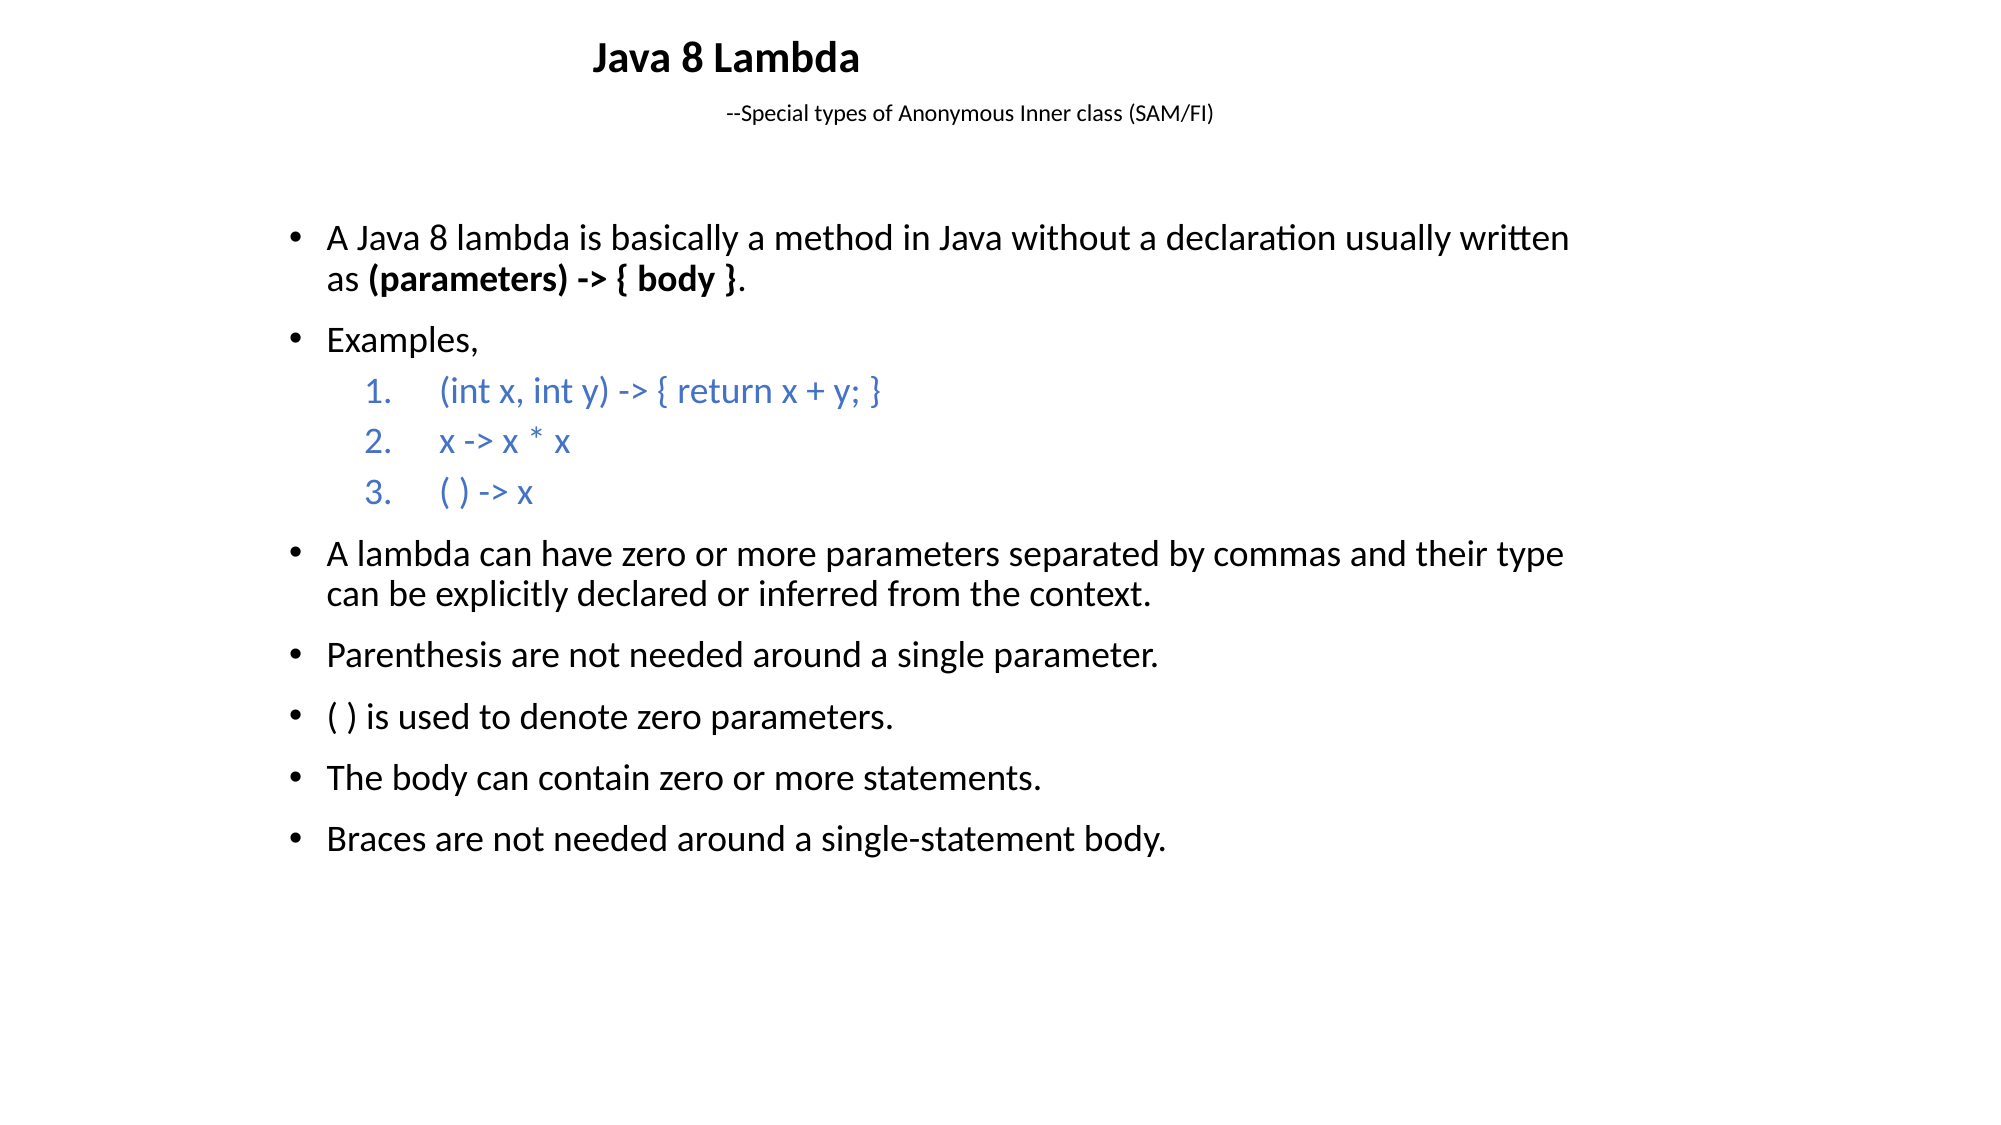

# Java 8 Lambda --Special types of Anonymous Inner class (SAM/FI)
A Java 8 lambda is basically a method in Java without a declaration usually written as (parameters) -> { body }.
Examples,
(int x, int y) -> { return x + y; }
x -> x * x
( ) -> x
A lambda can have zero or more parameters separated by commas and their type can be explicitly declared or inferred from the context.
Parenthesis are not needed around a single parameter.
( ) is used to denote zero parameters.
The body can contain zero or more statements.
Braces are not needed around a single-statement body.